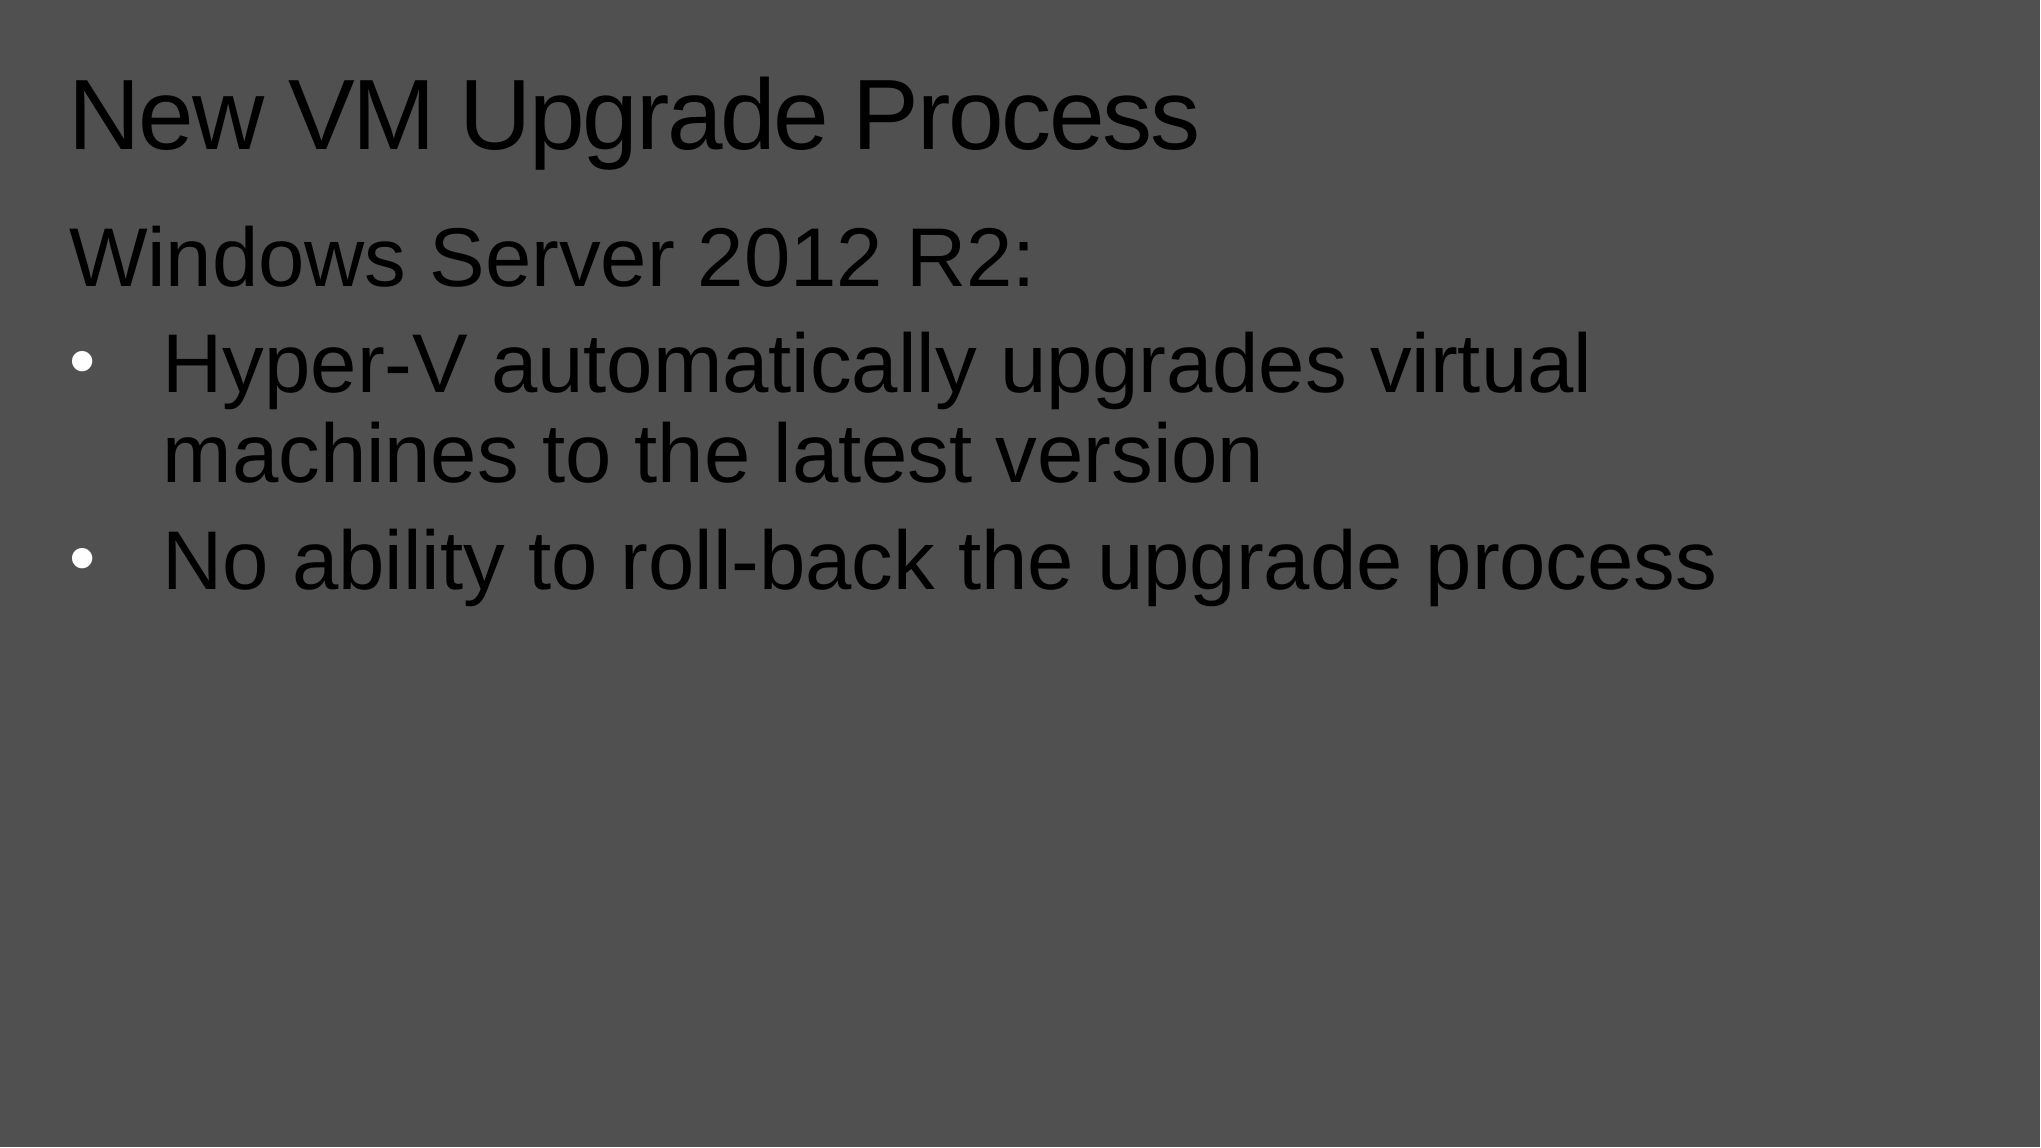

# New VM Upgrade Process
Windows Server 2012 R2:
Hyper-V automatically upgrades virtual machines to the latest version
No ability to roll-back the upgrade process